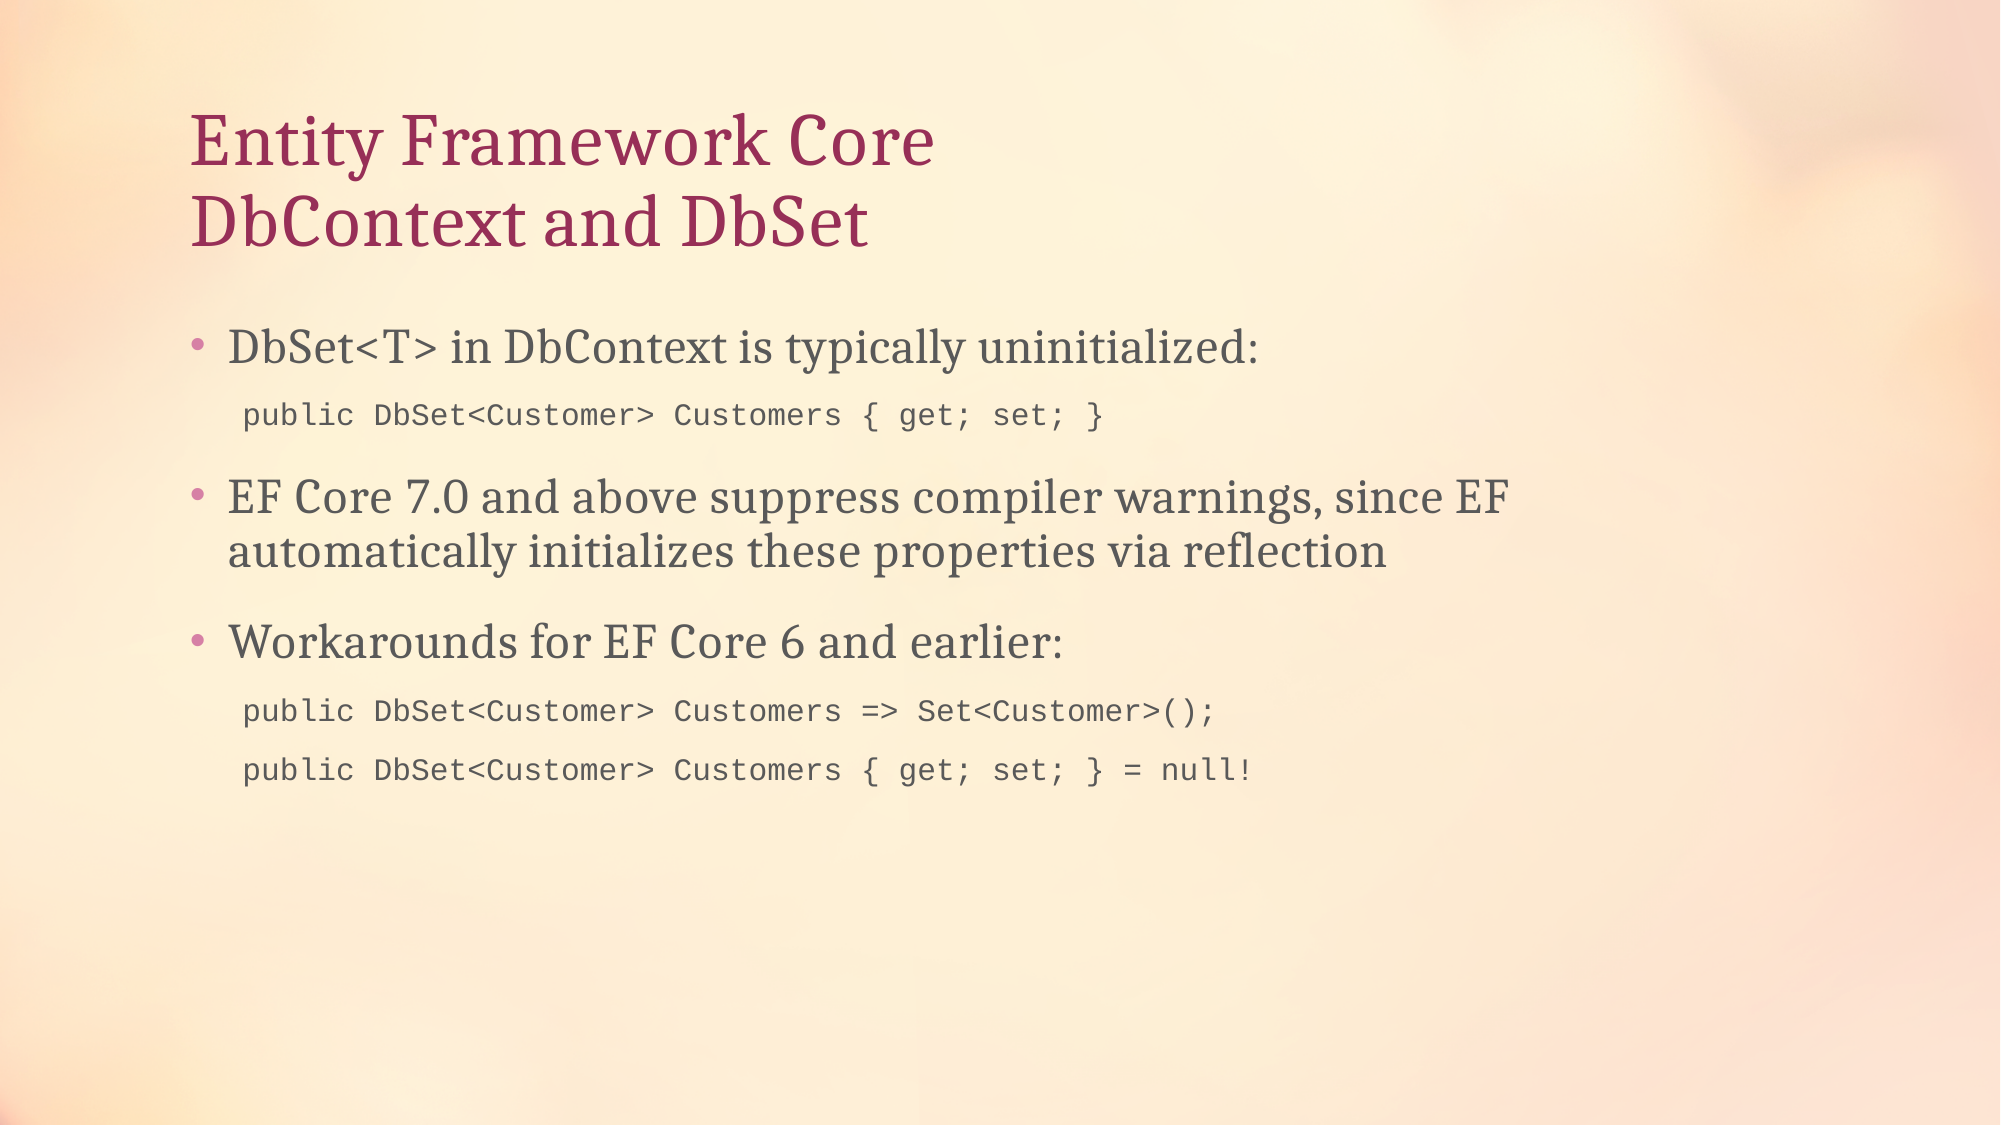

# Entity Framework Core DbContext and DbSet
DbSet<T> in DbContext is typically uninitialized:
public DbSet<Customer> Customers { get; set; }
EF Core 7.0 and above suppress compiler warnings, since EF automatically initializes these properties via reflection
Workarounds for EF Core 6 and earlier:
public DbSet<Customer> Customers => Set<Customer>();
public DbSet<Customer> Customers { get; set; } = null!